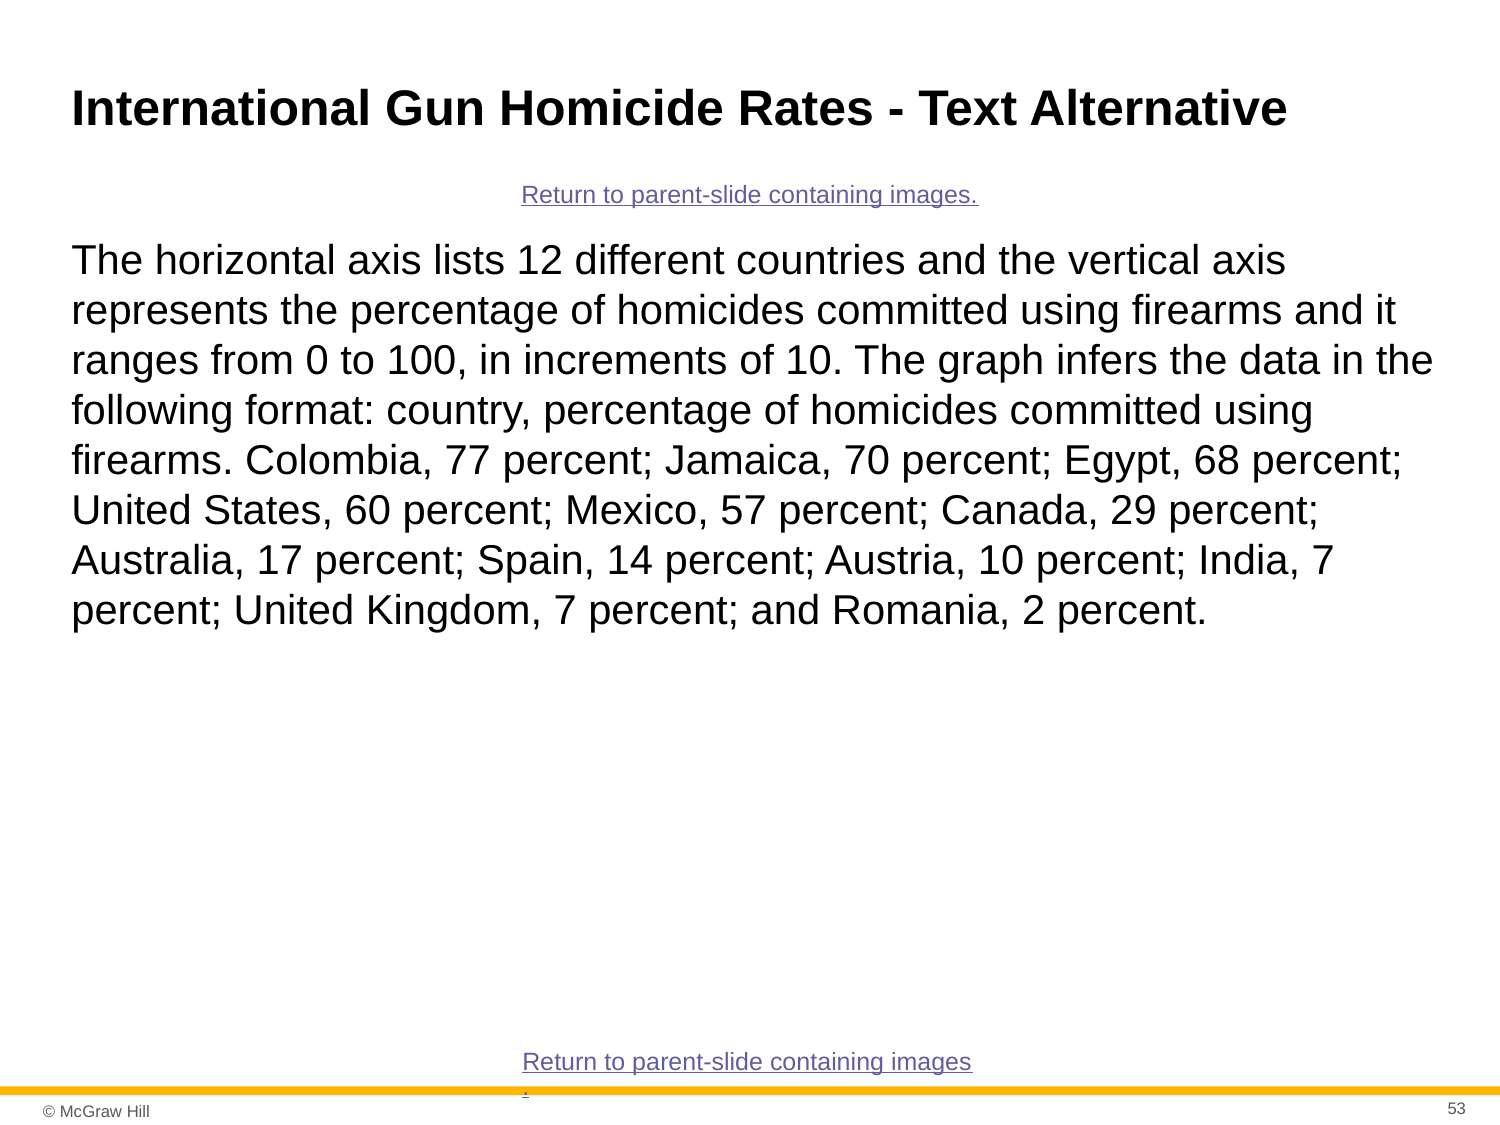

# International Gun Homicide Rates - Text Alternative
Return to parent-slide containing images.
The horizontal axis lists 12 different countries and the vertical axis represents the percentage of homicides committed using firearms and it ranges from 0 to 100, in increments of 10. The graph infers the data in the following format: country, percentage of homicides committed using firearms. Colombia, 77 percent; Jamaica, 70 percent; Egypt, 68 percent; United States, 60 percent; Mexico, 57 percent; Canada, 29 percent; Australia, 17 percent; Spain, 14 percent; Austria, 10 percent; India, 7 percent; United Kingdom, 7 percent; and Romania, 2 percent.
Return to parent-slide containing images.